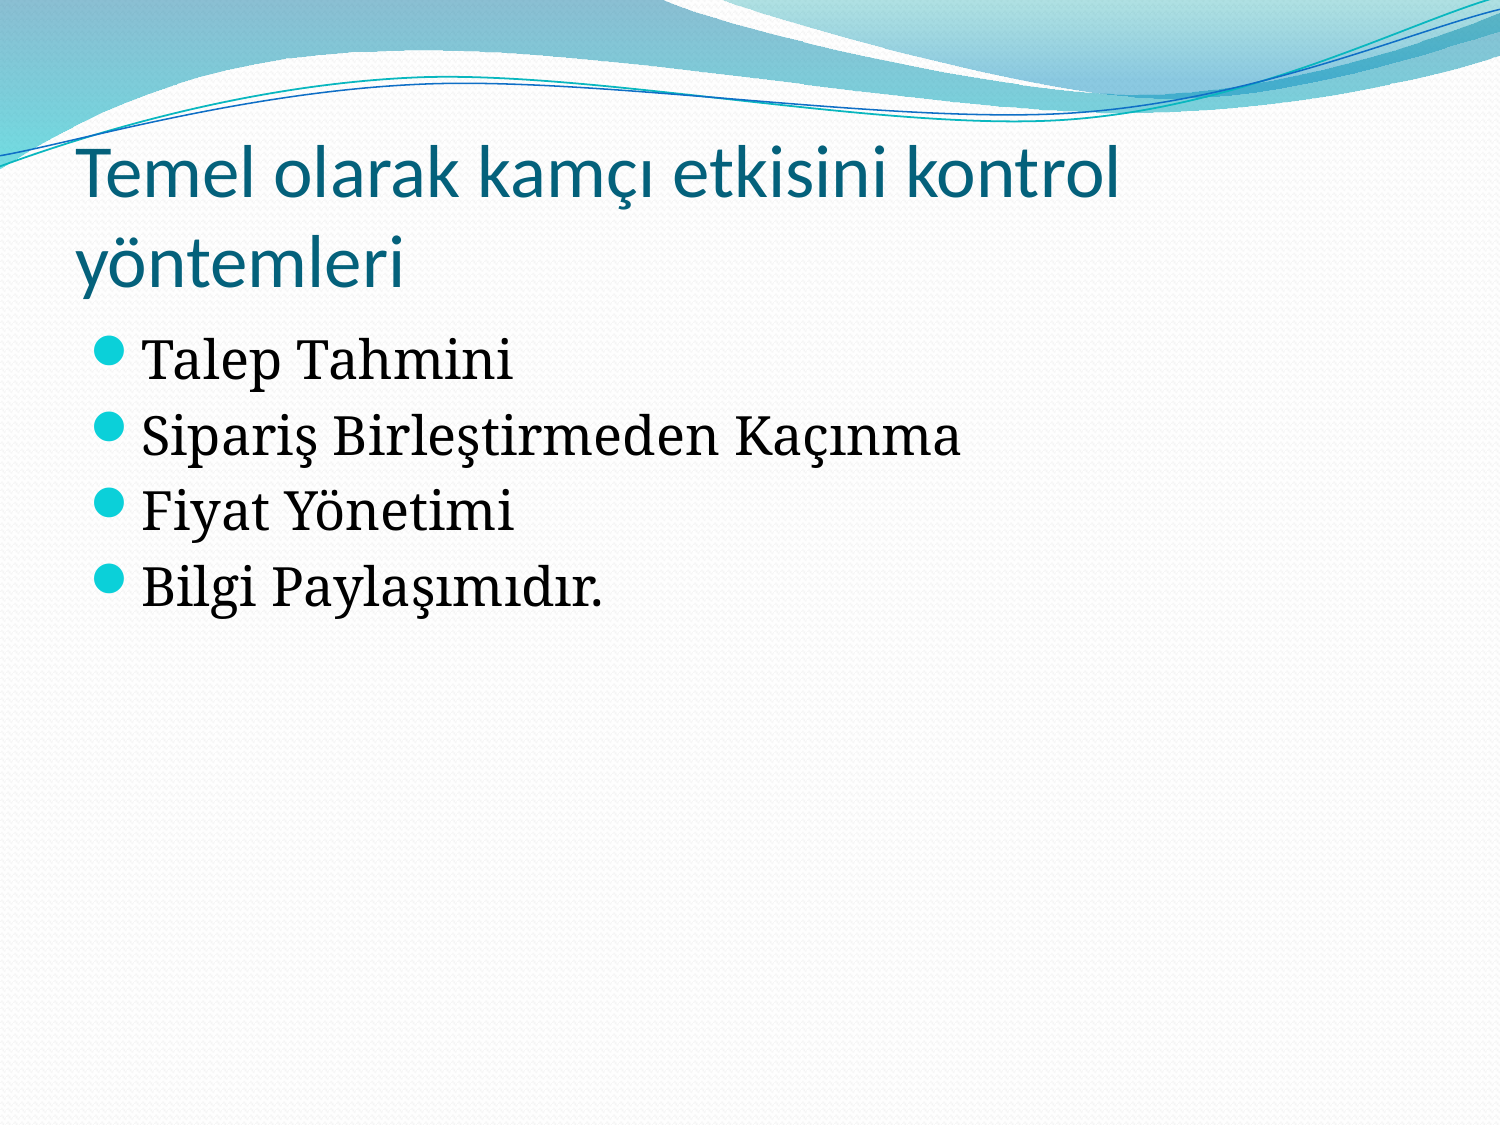

# Temel olarak kamçı etkisini kontrol yöntemleri
Talep Tahmini
Sipariş Birleştirmeden Kaçınma
Fiyat Yönetimi
Bilgi Paylaşımıdır.